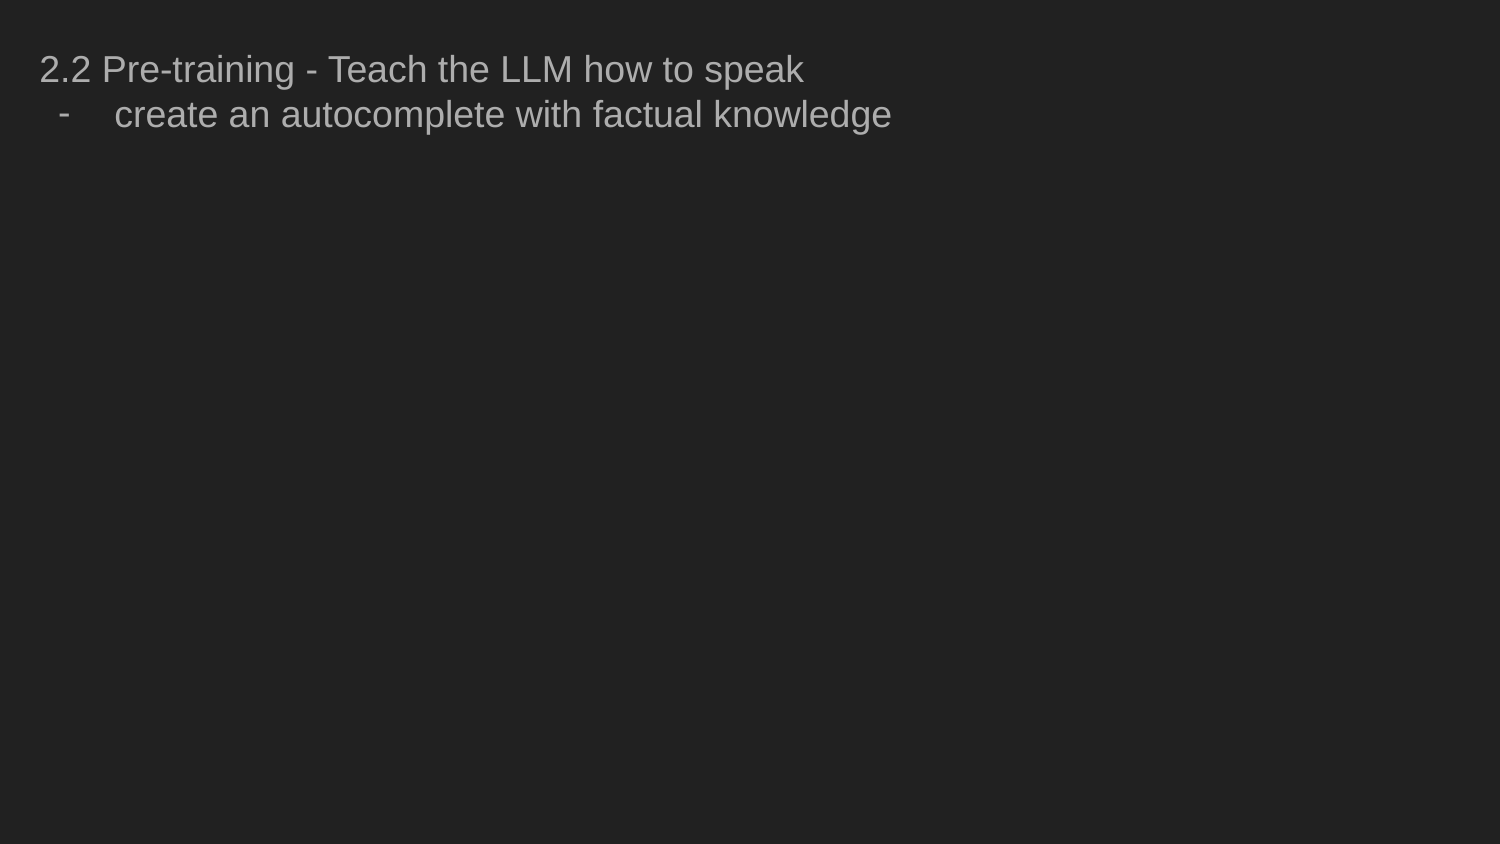

2.2 Pre-training - Teach the LLM how to speak
create an autocomplete with factual knowledge